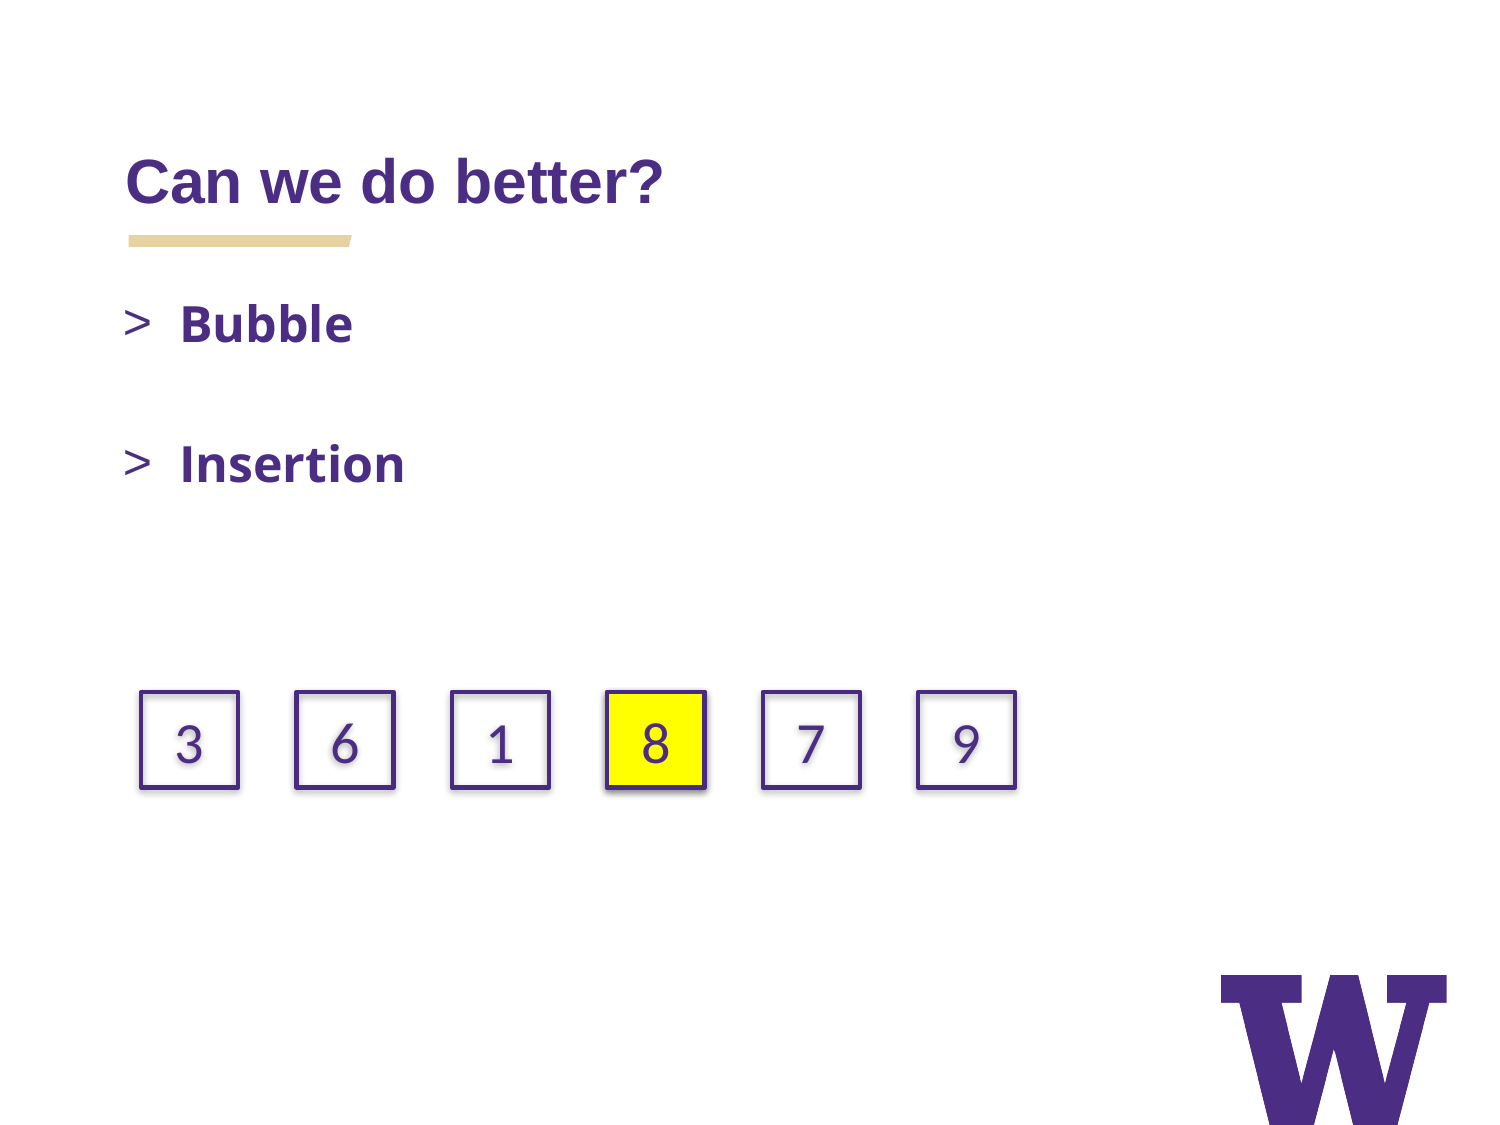

# Can we do better?
Bubble

Insertion
3
6
1
8
8
7
9